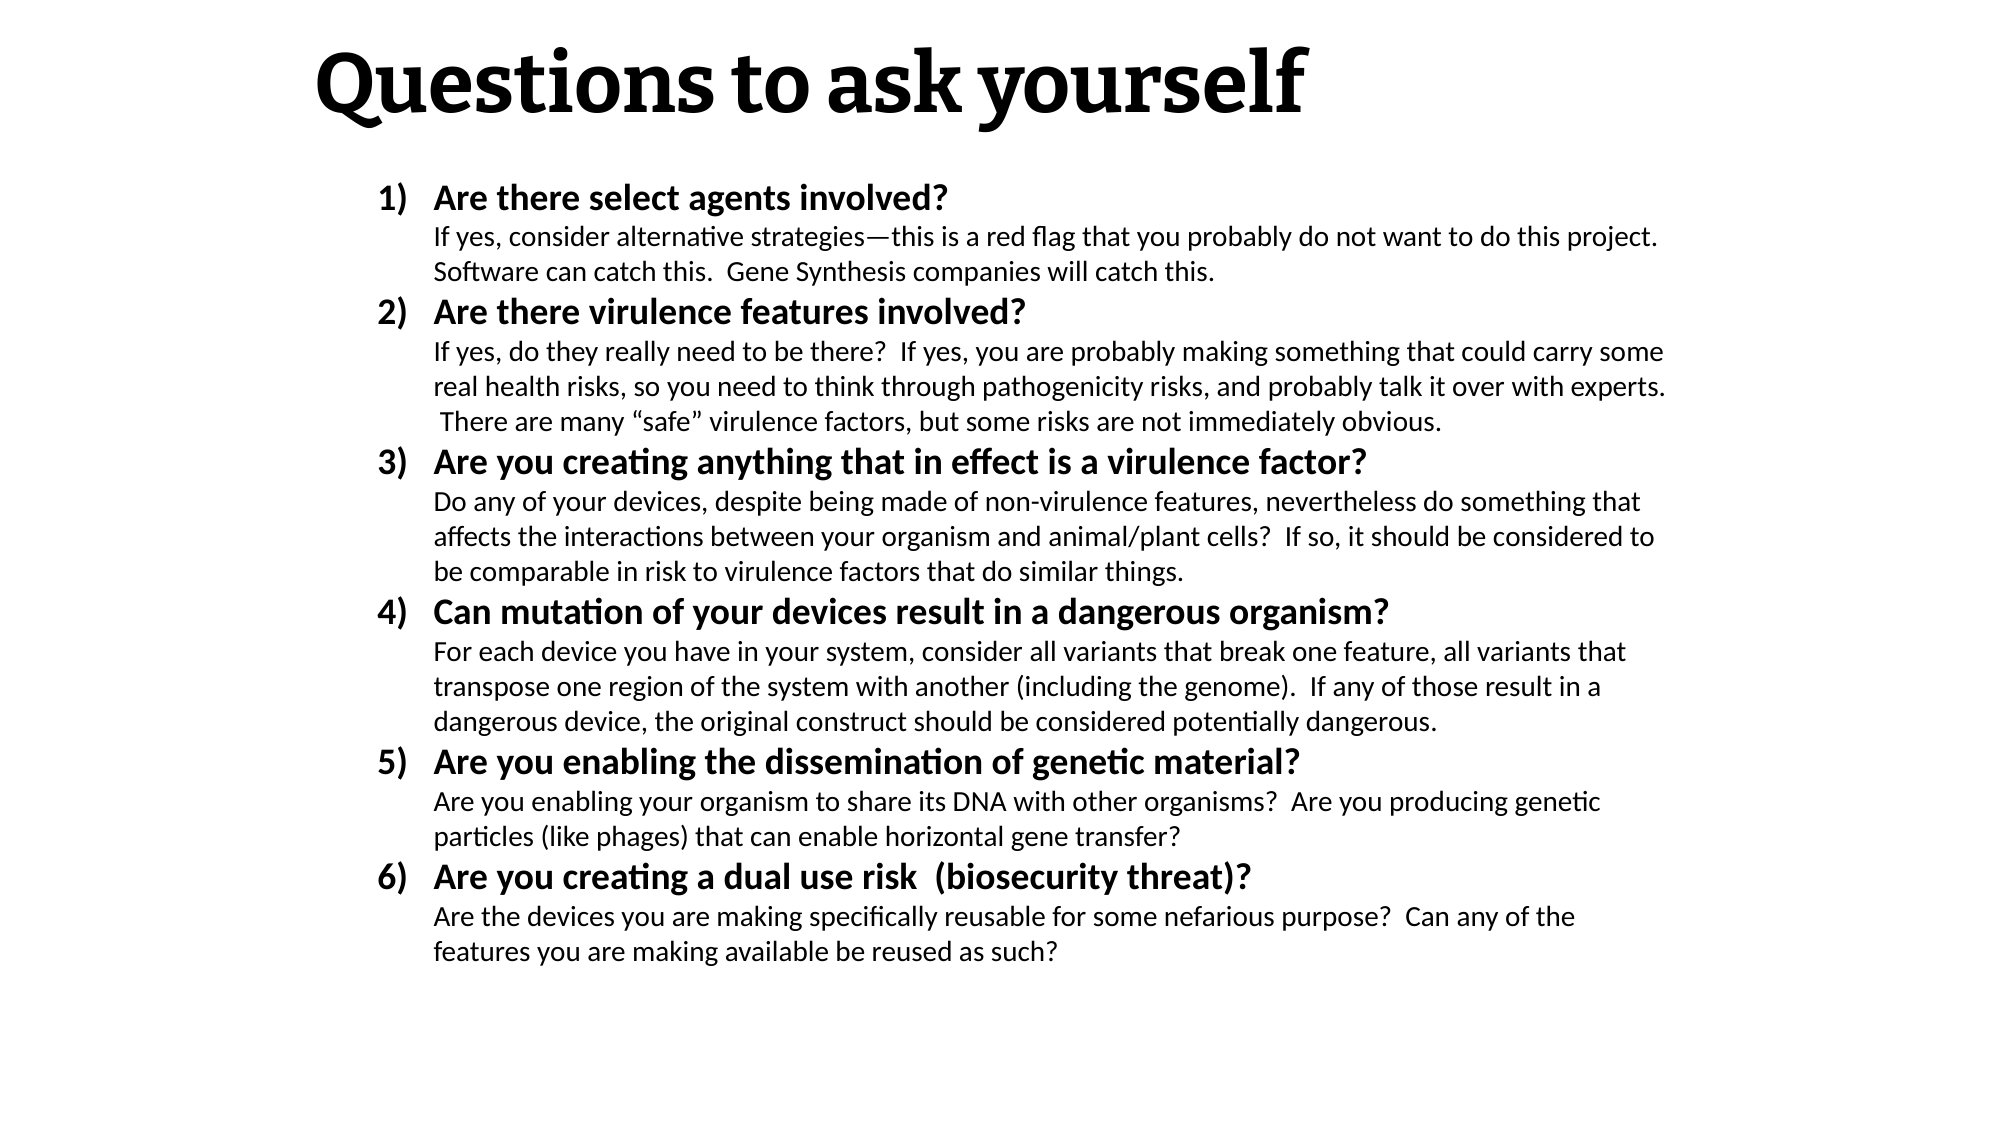

Questions to ask yourself
Are there select agents involved?
	If yes, consider alternative strategies—this is a red flag that you probably do not want to do this project.  Software can catch this.  Gene Synthesis companies will catch this.
Are there virulence features involved?
	If yes, do they really need to be there?  If yes, you are probably making something that could carry some real health risks, so you need to think through pathogenicity risks, and probably talk it over with experts.  There are many “safe” virulence factors, but some risks are not immediately obvious.
3)	Are you creating anything that in effect is a virulence factor?
	Do any of your devices, despite being made of non-virulence features, nevertheless do something that affects the interactions between your organism and animal/plant cells?  If so, it should be considered to be comparable in risk to virulence factors that do similar things.
Can mutation of your devices result in a dangerous organism?
	For each device you have in your system, consider all variants that break one feature, all variants that transpose one region of the system with another (including the genome).  If any of those result in a dangerous device, the original construct should be considered potentially dangerous.
5)	Are you enabling the dissemination of genetic material?
	Are you enabling your organism to share its DNA with other organisms?  Are you producing genetic particles (like phages) that can enable horizontal gene transfer?
6)	Are you creating a dual use risk  (biosecurity threat)?
	Are the devices you are making specifically reusable for some nefarious purpose?  Can any of the features you are making available be reused as such?